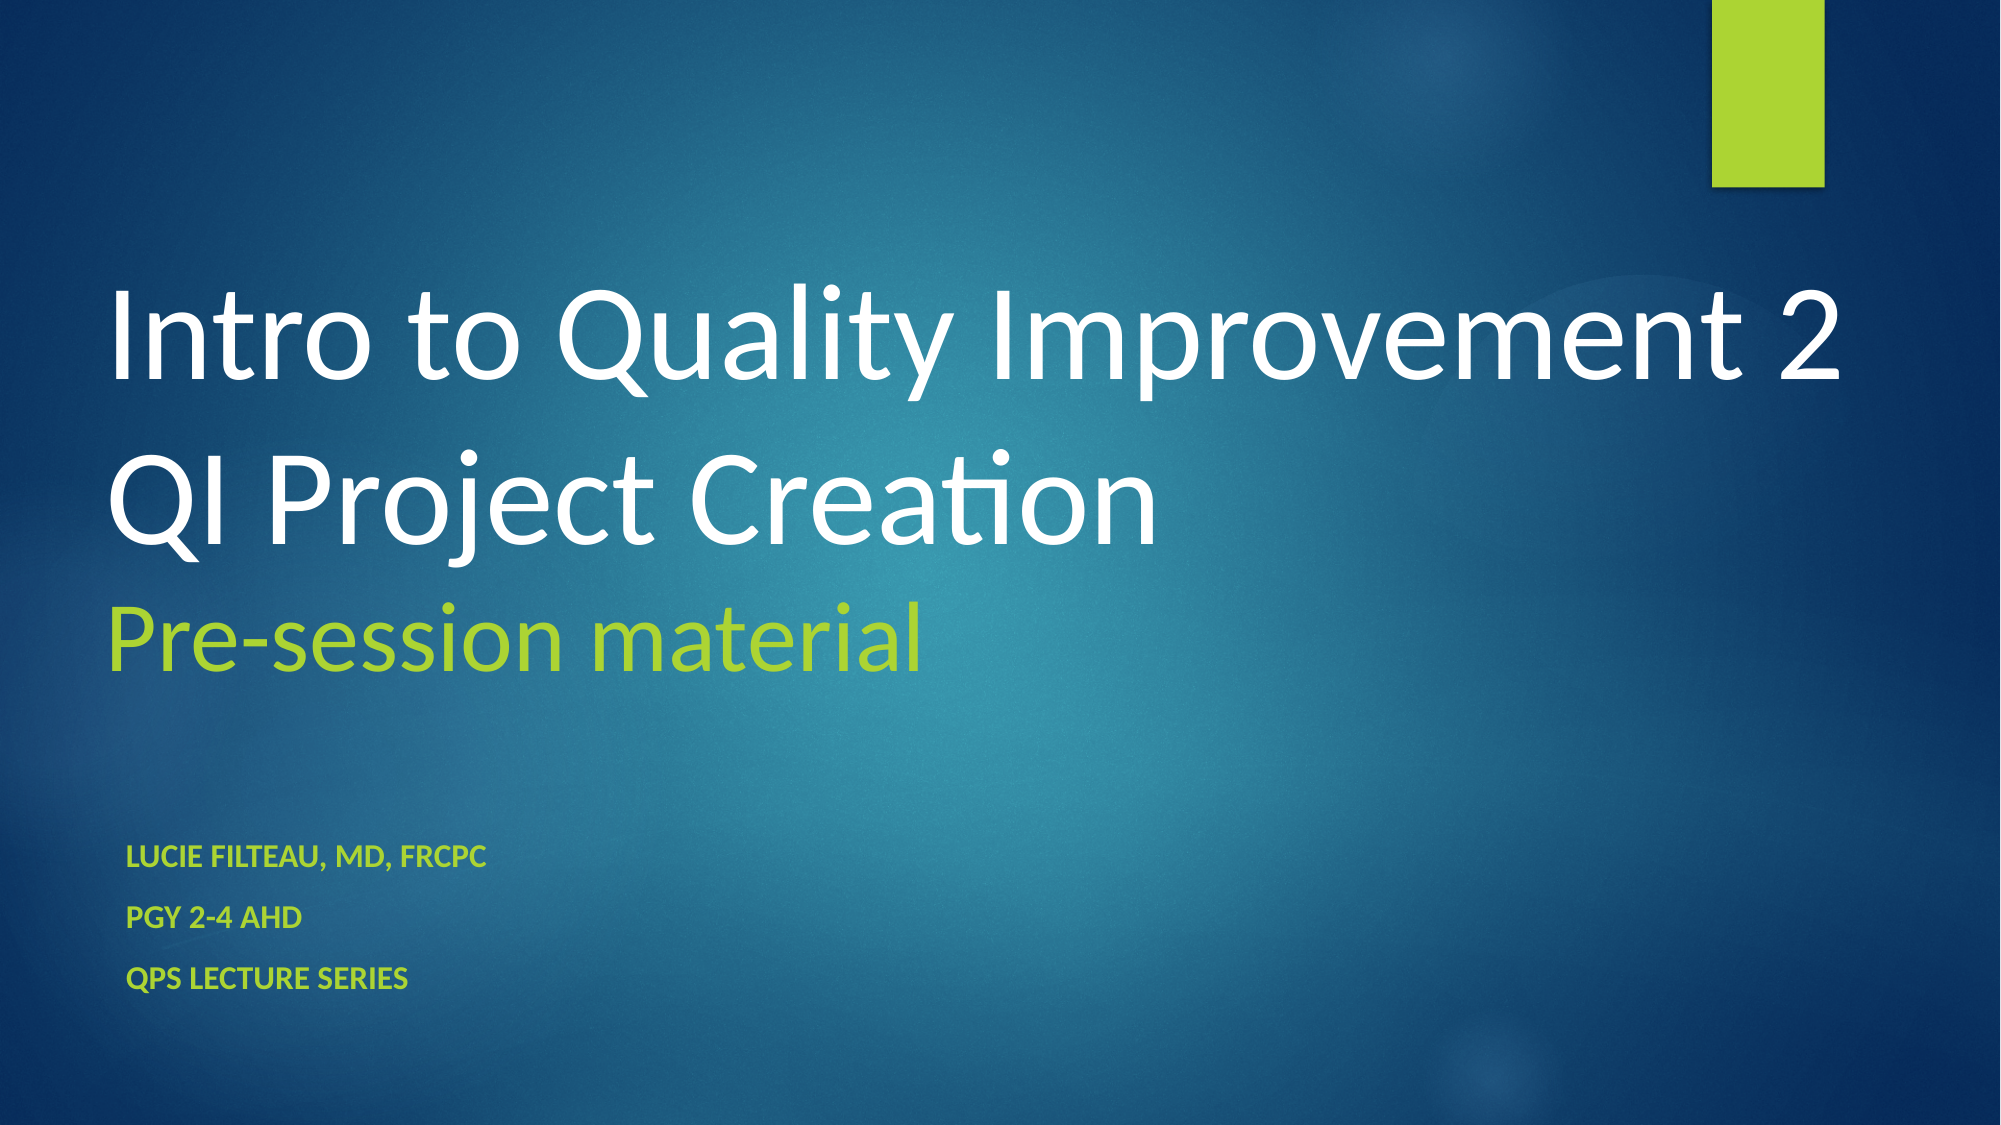

# Intro to Quality Improvement 2 QI Project Creation Pre-session material
Lucie Filteau, MD, FRCPC
PGY 2-4 AHD
QPS Lecture series